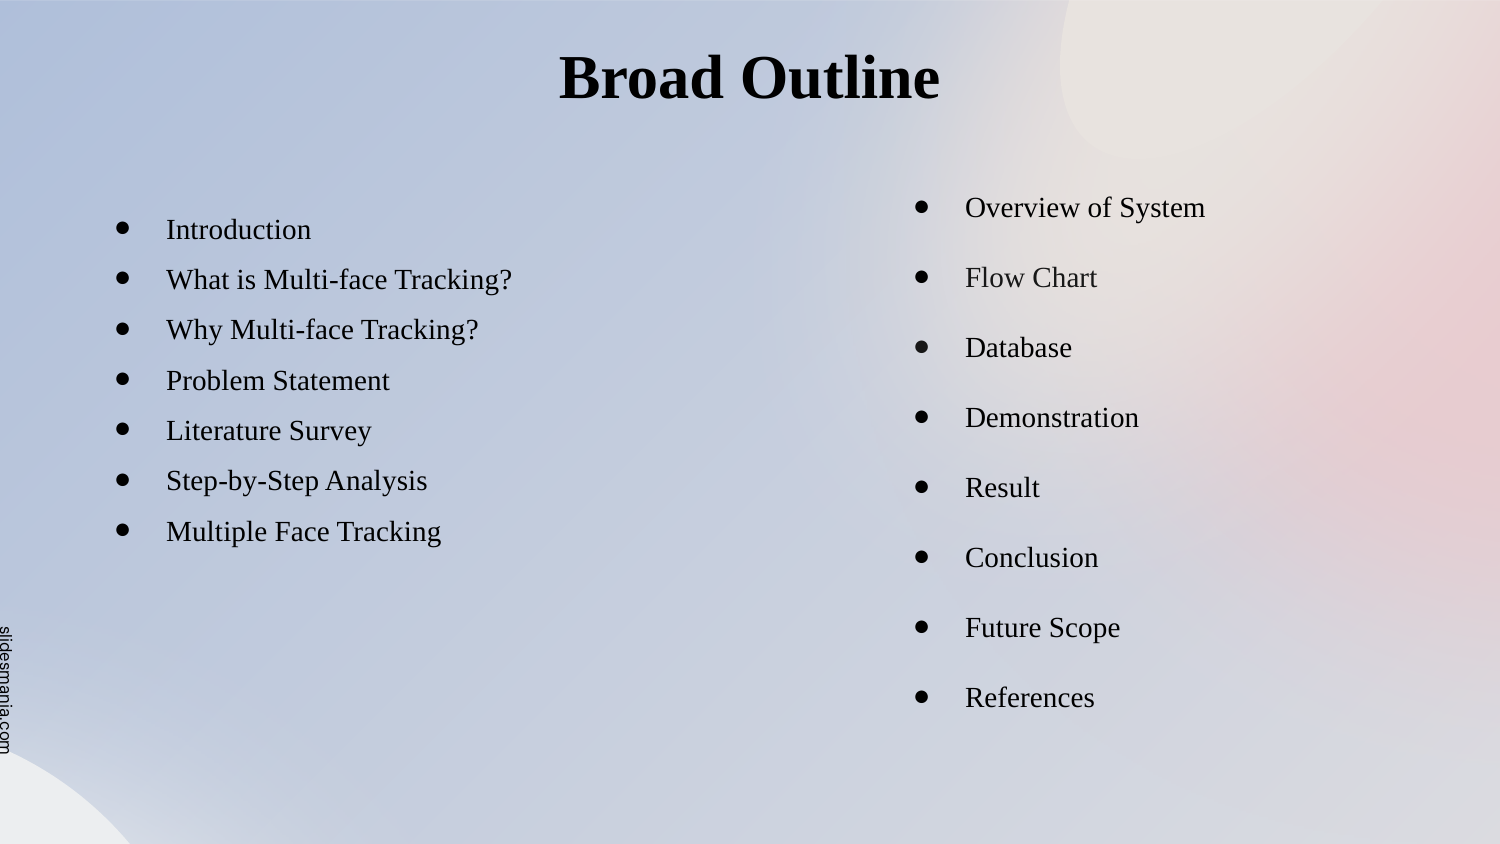

Broad Outline

Overview of System

Flow Chart

Database

Demonstration

Result

Conclusion

Future Scope

References

Introduction

What is Multi-face Tracking?

Why Multi-face Tracking?

Problem Statement

Literature Survey

Step-by-Step Analysis

Multiple Face Tracking